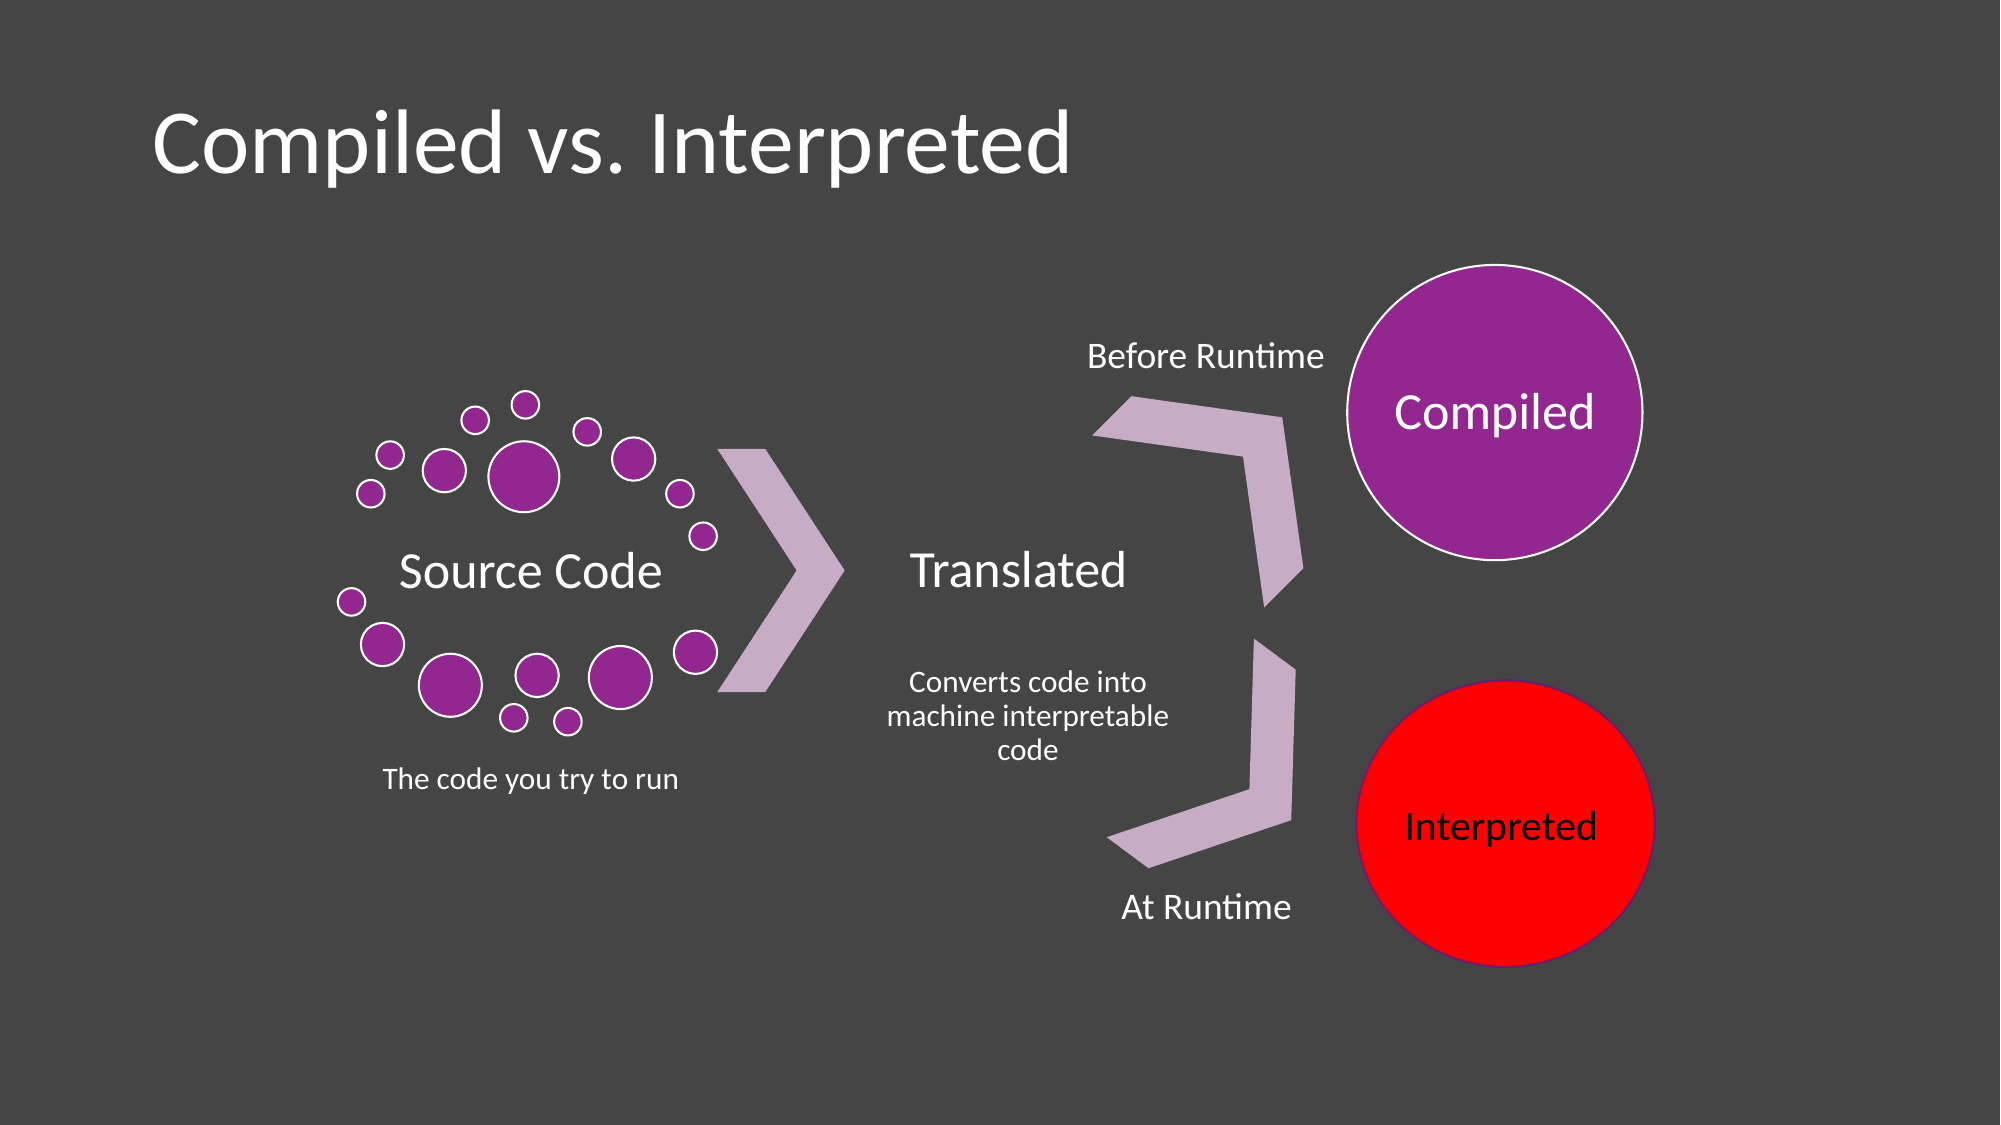

# Compiled vs. Interpreted
Source Code
The code you try to run
Translated
Converts code into machine interpretable code
Compiled
Before Runtime

Interpreted
At Runtime